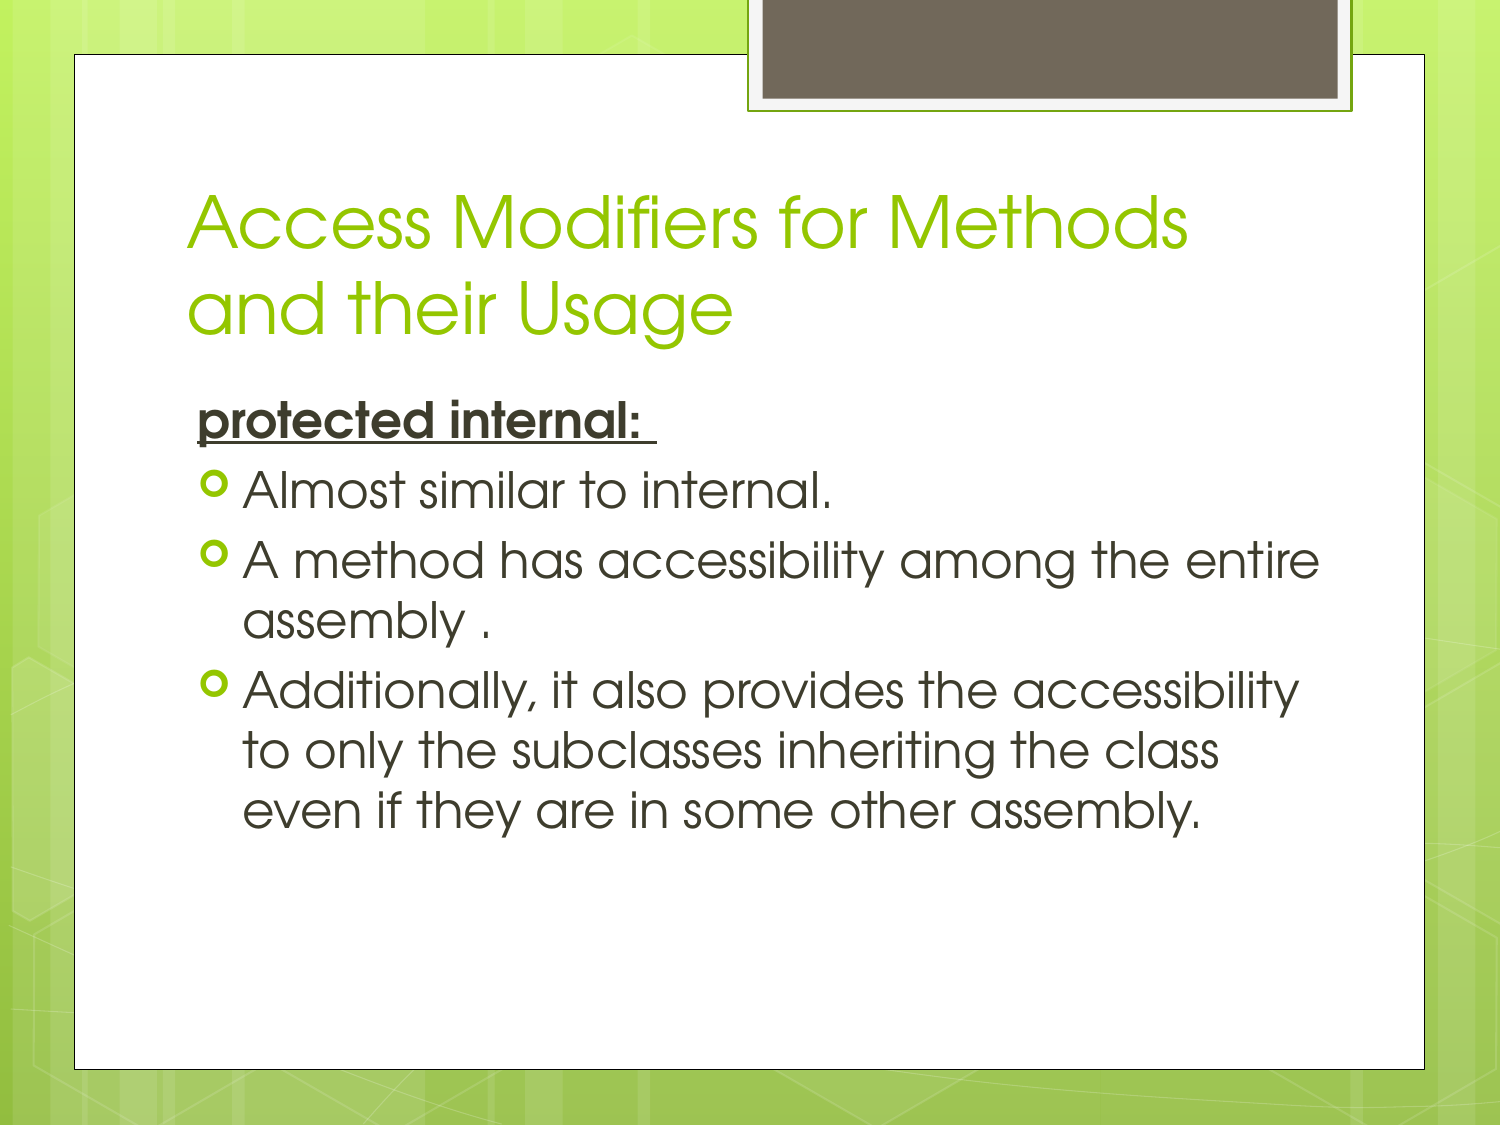

# Access Modifiers for Methods and their Usage
protected internal:
Almost similar to internal.
A method has accessibility among the entire assembly .
Additionally, it also provides the accessibility to only the subclasses inheriting the class even if they are in some other assembly.